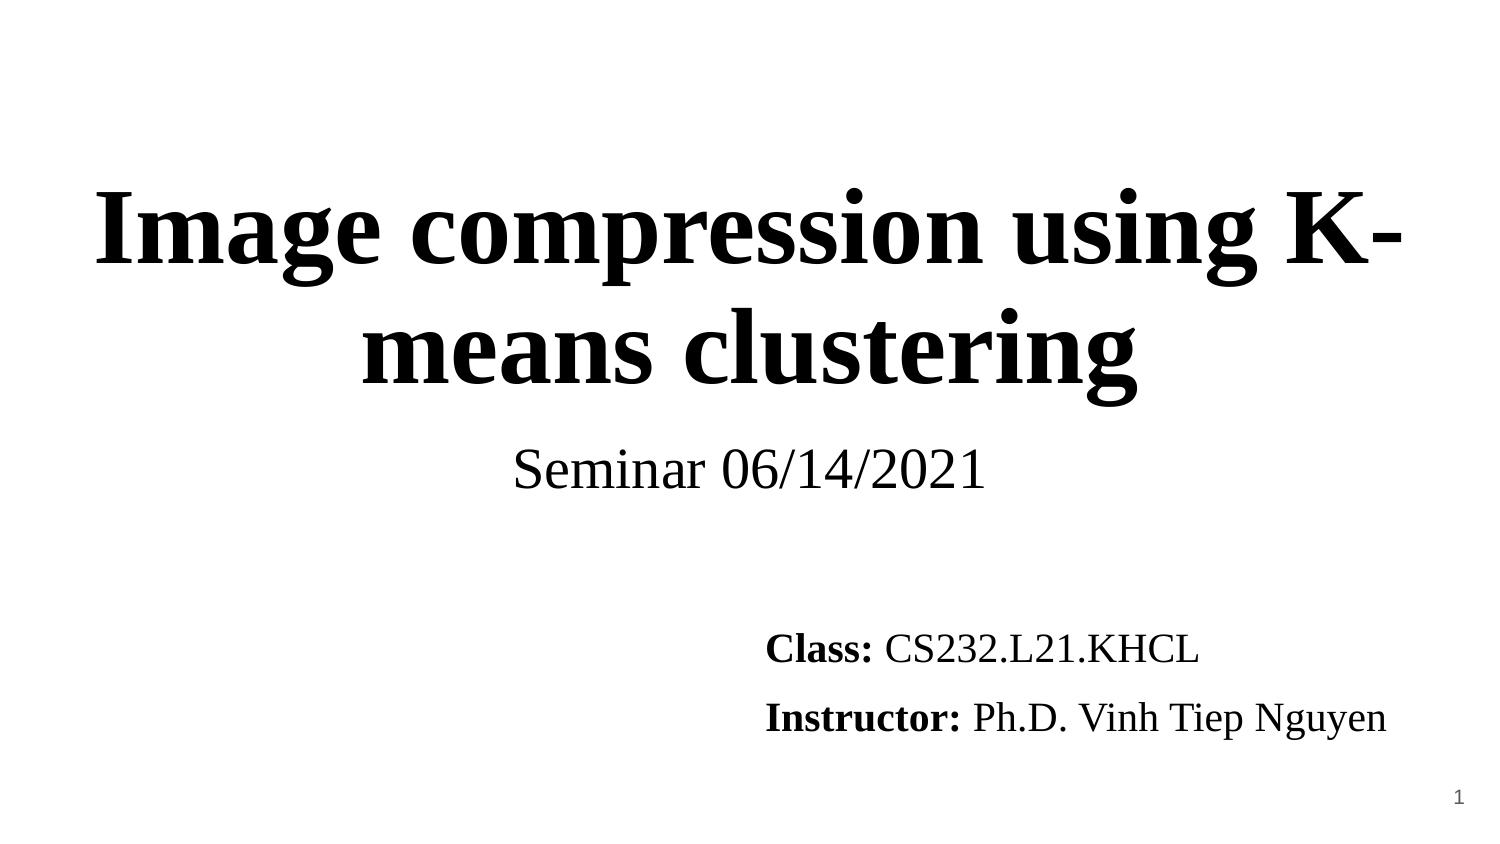

# Image compression using K-means clustering
Seminar 06/14/2021
Class: CS232.L21.KHCL
Instructor: Ph.D. Vinh Tiep Nguyen

1